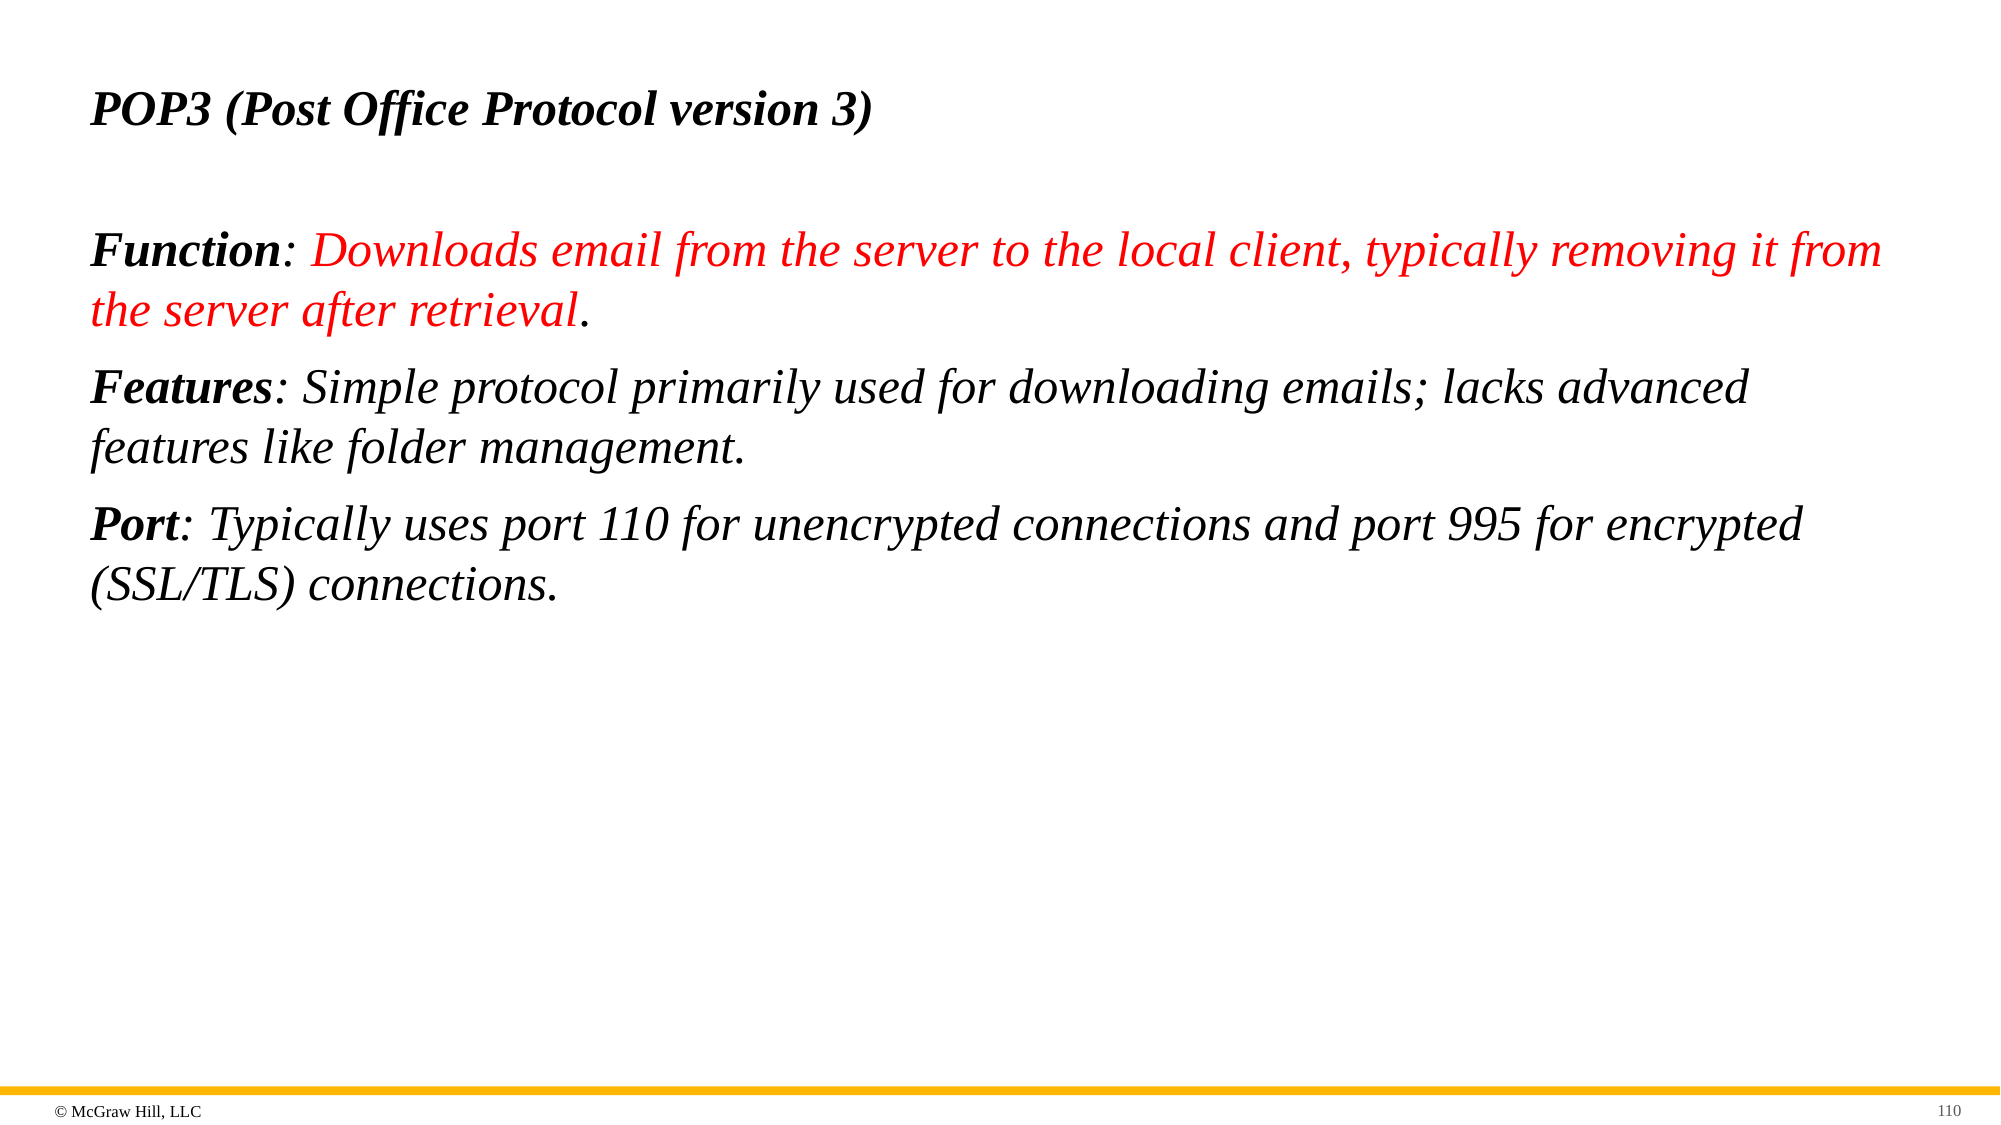

# POP3 (Post Office Protocol version 3)
Function: Downloads email from the server to the local client, typically removing it from the server after retrieval.
Features: Simple protocol primarily used for downloading emails; lacks advanced features like folder management.
Port: Typically uses port 110 for unencrypted connections and port 995 for encrypted (SSL/TLS) connections.

110